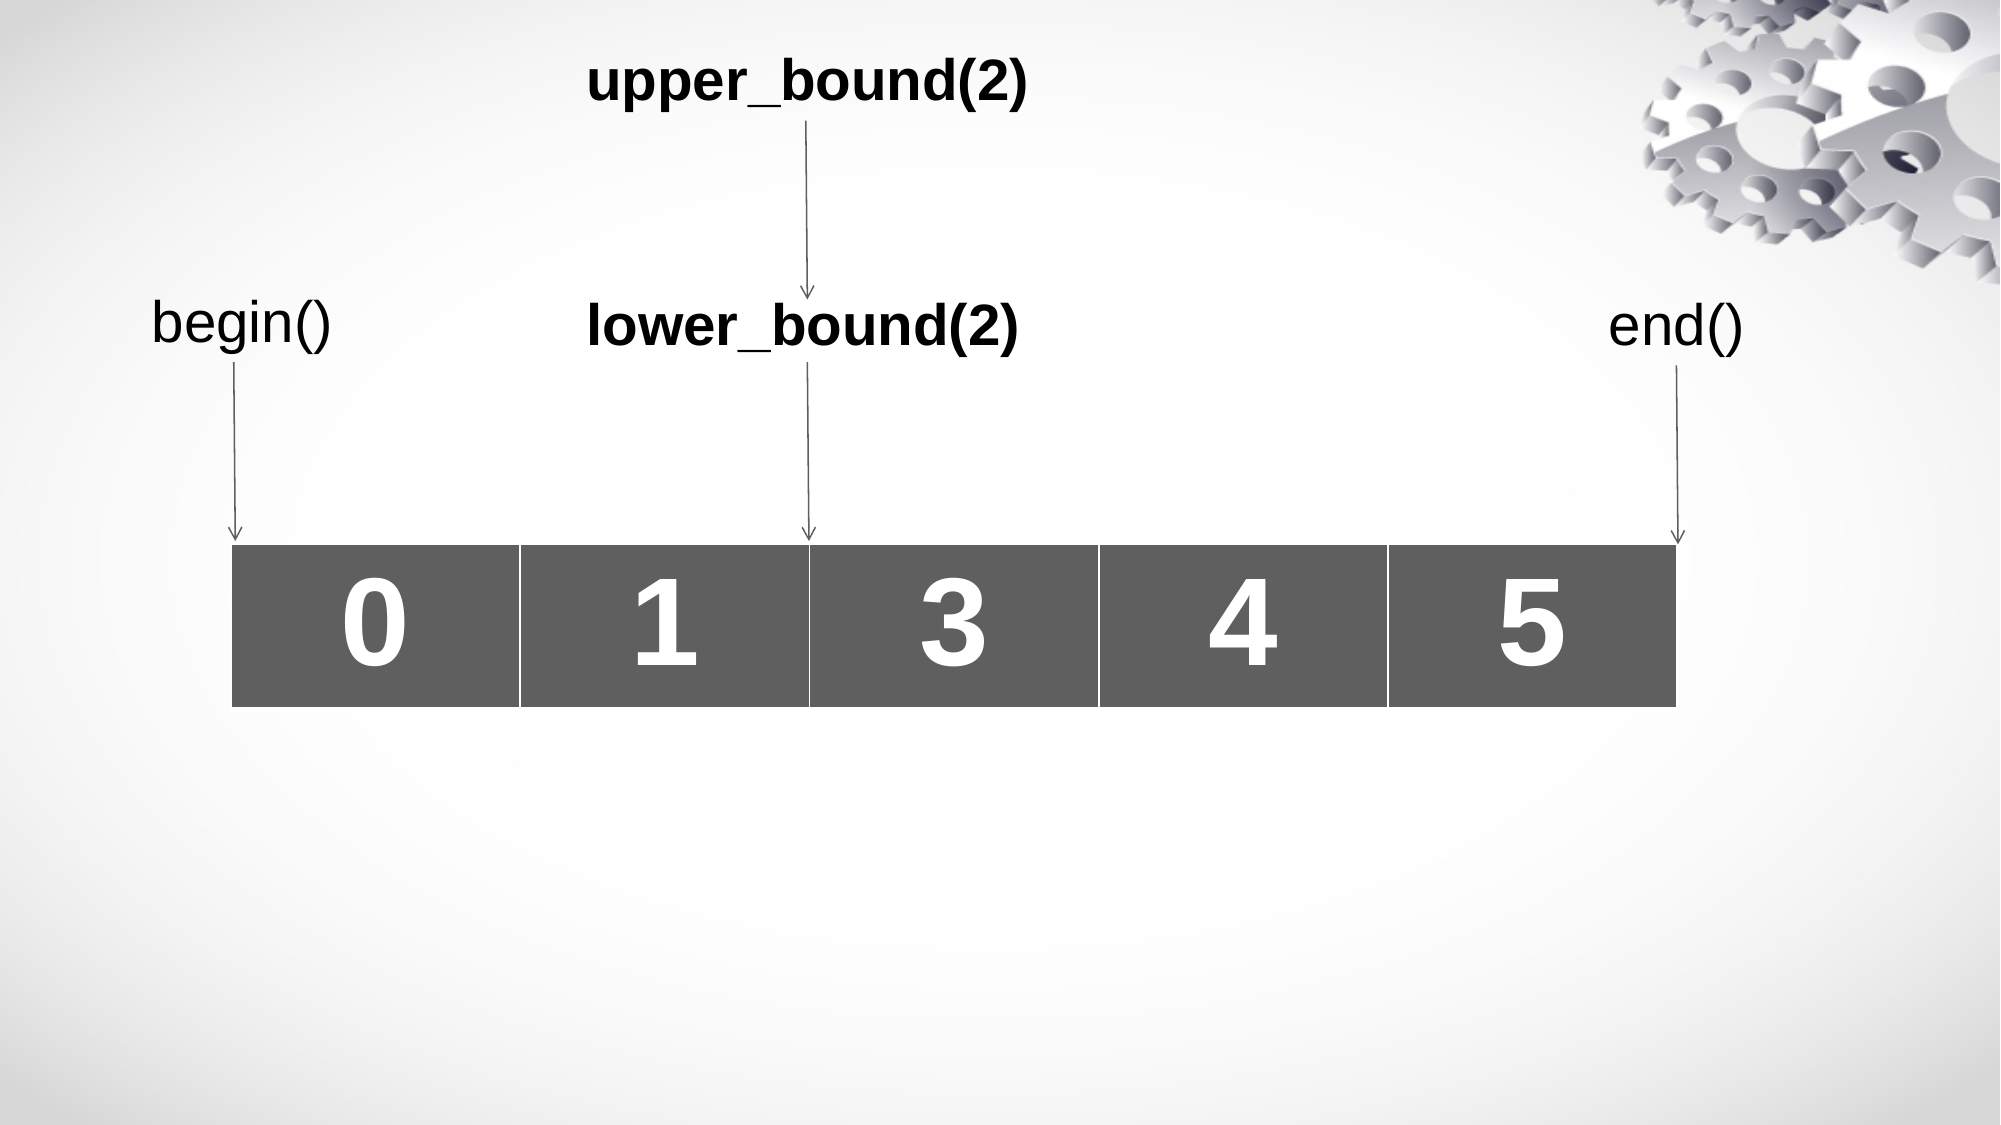

upper_bound(2)
begin()
lower_bound(2)
end()
| 0 | 1 | 3 | 4 | 5 |
| --- | --- | --- | --- | --- |